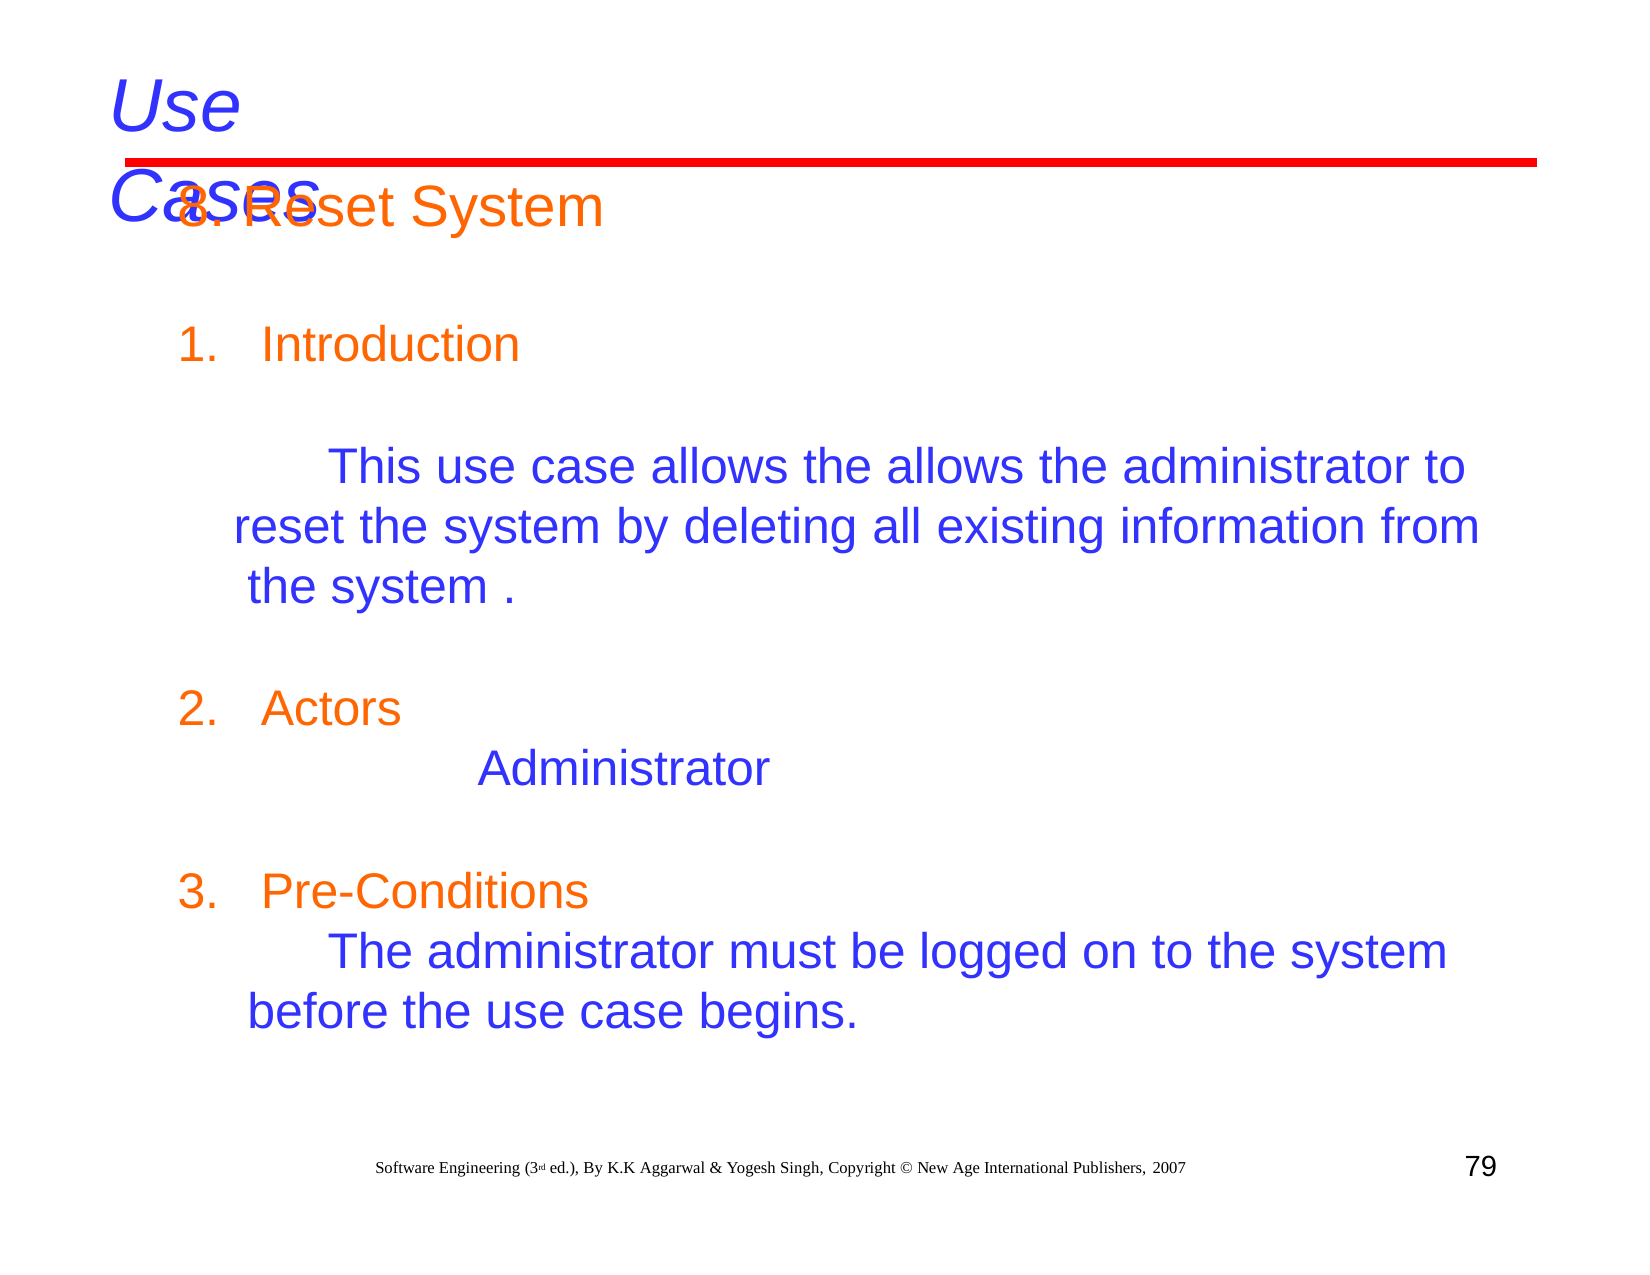

# Use Cases

Reset System

Introduction

This use case allows the allows the administrator to  reset the system by deleting all existing information from  the system .

Actors
Administrator

Pre-Conditions
The administrator must be logged on to the system  before the use case begins.
79
Software Engineering (3rd  ed.), By K.K Aggarwal & Yogesh Singh, Copyright © New Age International Publishers, 2007